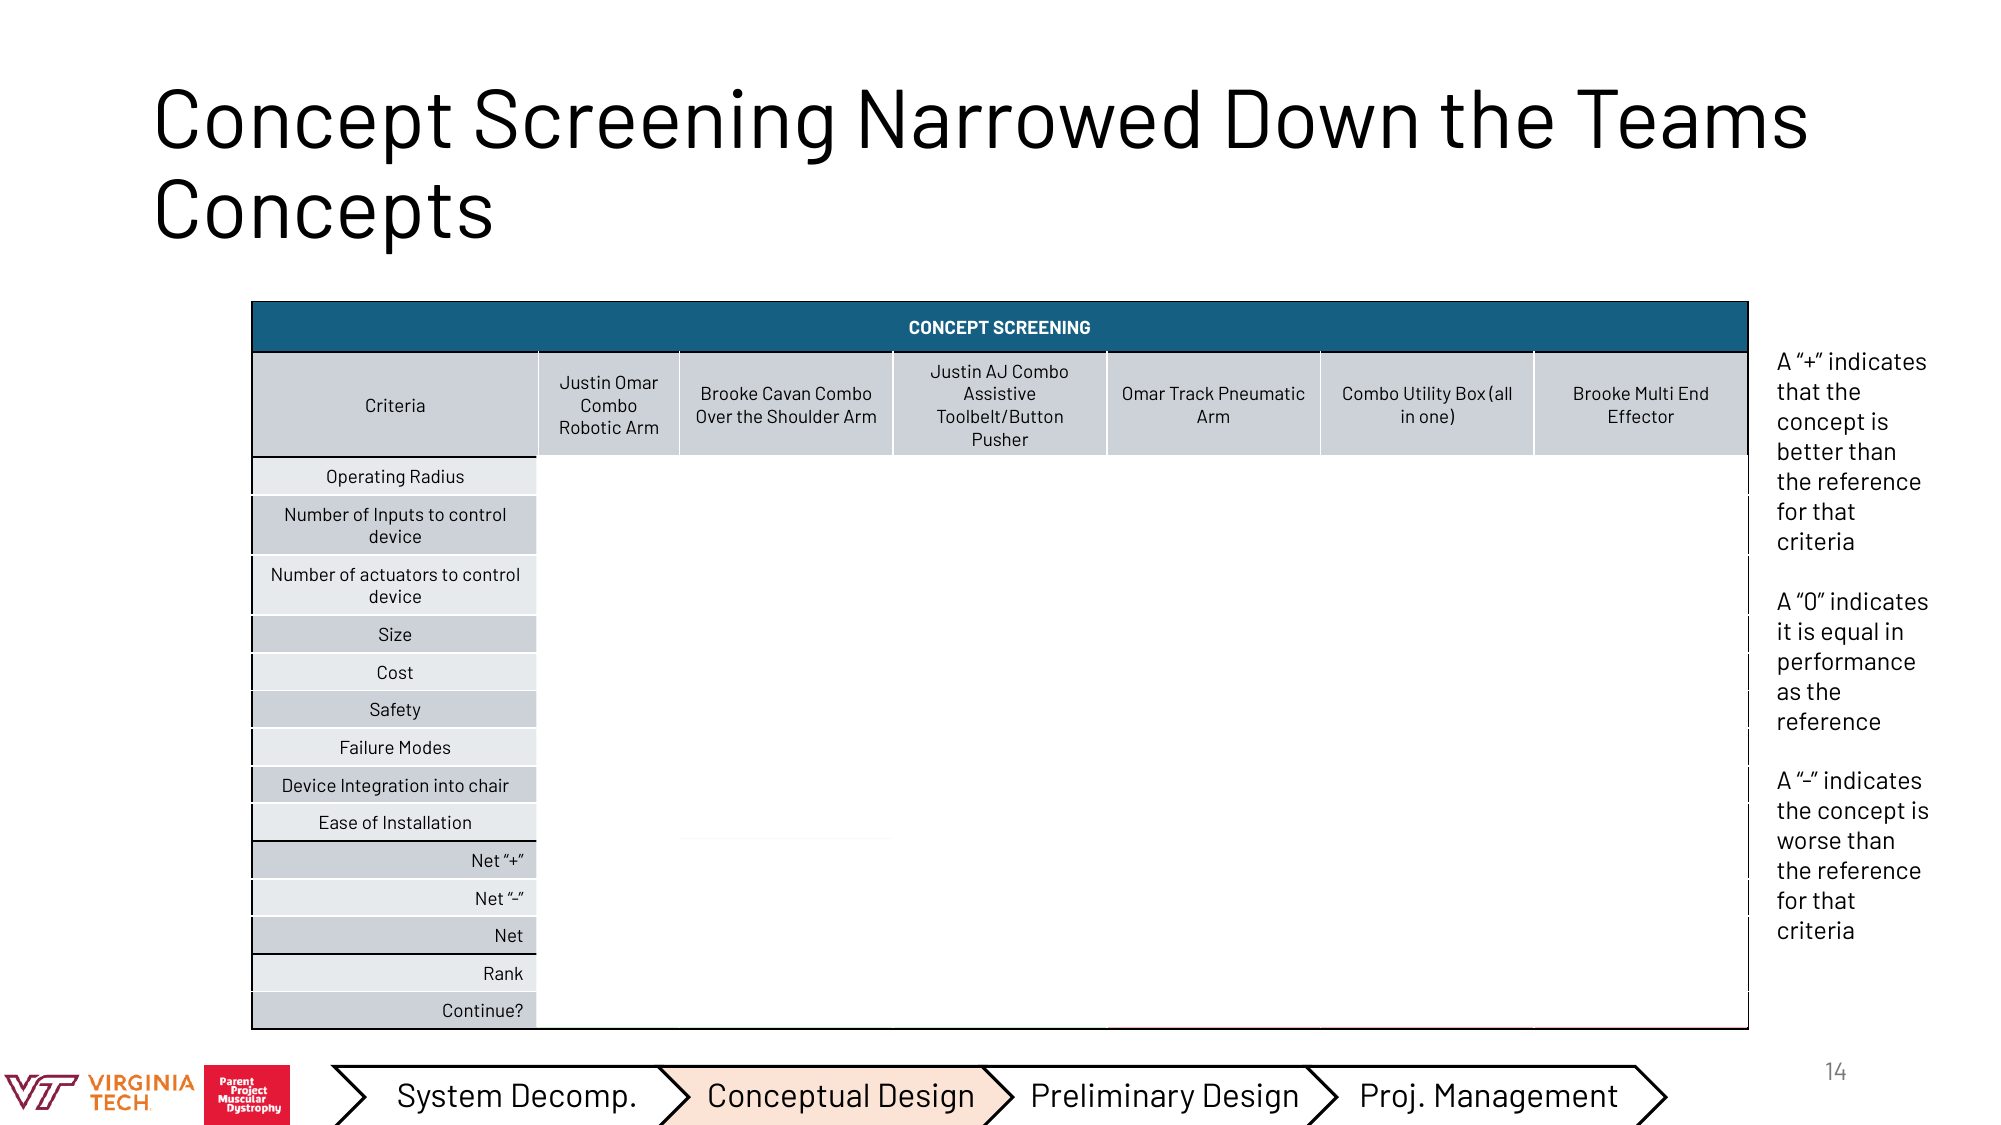

# Concept Screening Narrowed Down the Teams Concepts
| CONCEPT SCREENING |  |  |  |  |  |  |
| --- | --- | --- | --- | --- | --- | --- |
| Criteria | Justin Omar Combo Robotic Arm | Brooke Cavan Combo Over the Shoulder Arm | Justin AJ Combo Assistive Toolbelt/Button Pusher | Omar Track Pneumatic Arm | Combo Utility Box (all in one) | Brooke Multi End Effector |
| Operating Radius | + | 0 | - | 0 | - | + |
| Number of Inputs to control device | 0 | 0 | + | 0 | - | - |
| Number of actuators to control device | 0 | 0 | + | + | + | - |
| Size | + | 0 | 0 | - | - | - |
| Cost | + | 0 | 0 | - | + | - |
| Safety | + | 0 | + | 0 | - | + |
| Failure Modes | 0 | 0 | 0 | - | + | - |
| Device Integration into chair | 0 | 0 | 0 | + | 0 | + |
| Ease of Installation | 0 | 0 | 0 | - | 0 | + |
| Net “+” | 4 | 0 | 3 | 2 | 3 | 4 |
| Net “-” | 0 | 0 | 1 | 4 | 4 | 5 |
| Net | 4 | 0 | 2 | -2 | -1 | -1 |
| Rank | 1 | 3 | 2 | 6 | 4.5 | 4.5 |
| Continue? | Continue | Continue | Continue | Eliminate | Eliminate | Eliminate |
A “+” indicates that the concept is better than the reference for that criteria

A “0” indicates it is equal in performance as the reference

A “-” indicates the concept is worse than the reference for that criteria

System Decomp.
Conceptual Design
Preliminary Design
Proj. Management
14